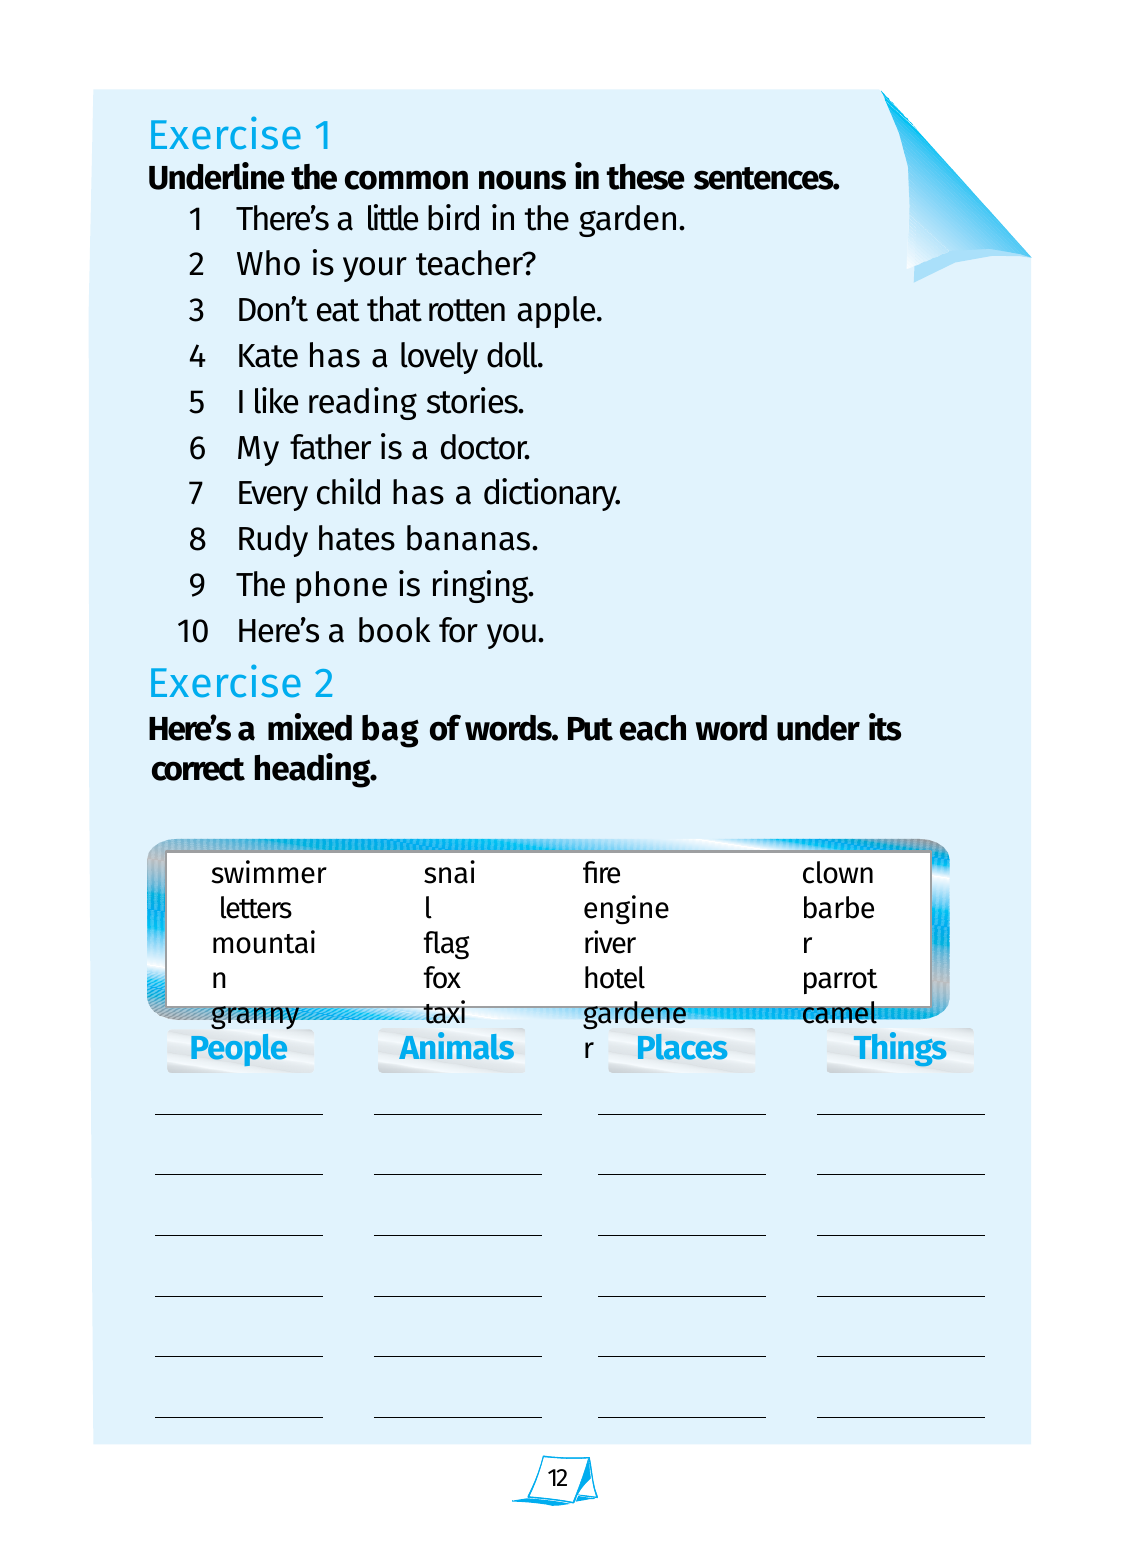

Exercise 1
Underline the common nouns in these sentences.
There’s a little bird in the garden.
Who is your teacher?
Don’t eat that rotten apple.
Kate has a lovely doll.
I like reading stories.
My father is a doctor.
Every child has a dictionary.
Rudy hates bananas.
The phone is ringing.
Here’s a book for you.
Exercise 2
Here’s a mixed bag of words. Put each word under its  correct heading.
swimmer  letters  mountain  granny
snail  flag  fox  taxi
fire engine  river
hotel  gardener
clown  barber  parrot  camel
People
Animals
Places
Things

12